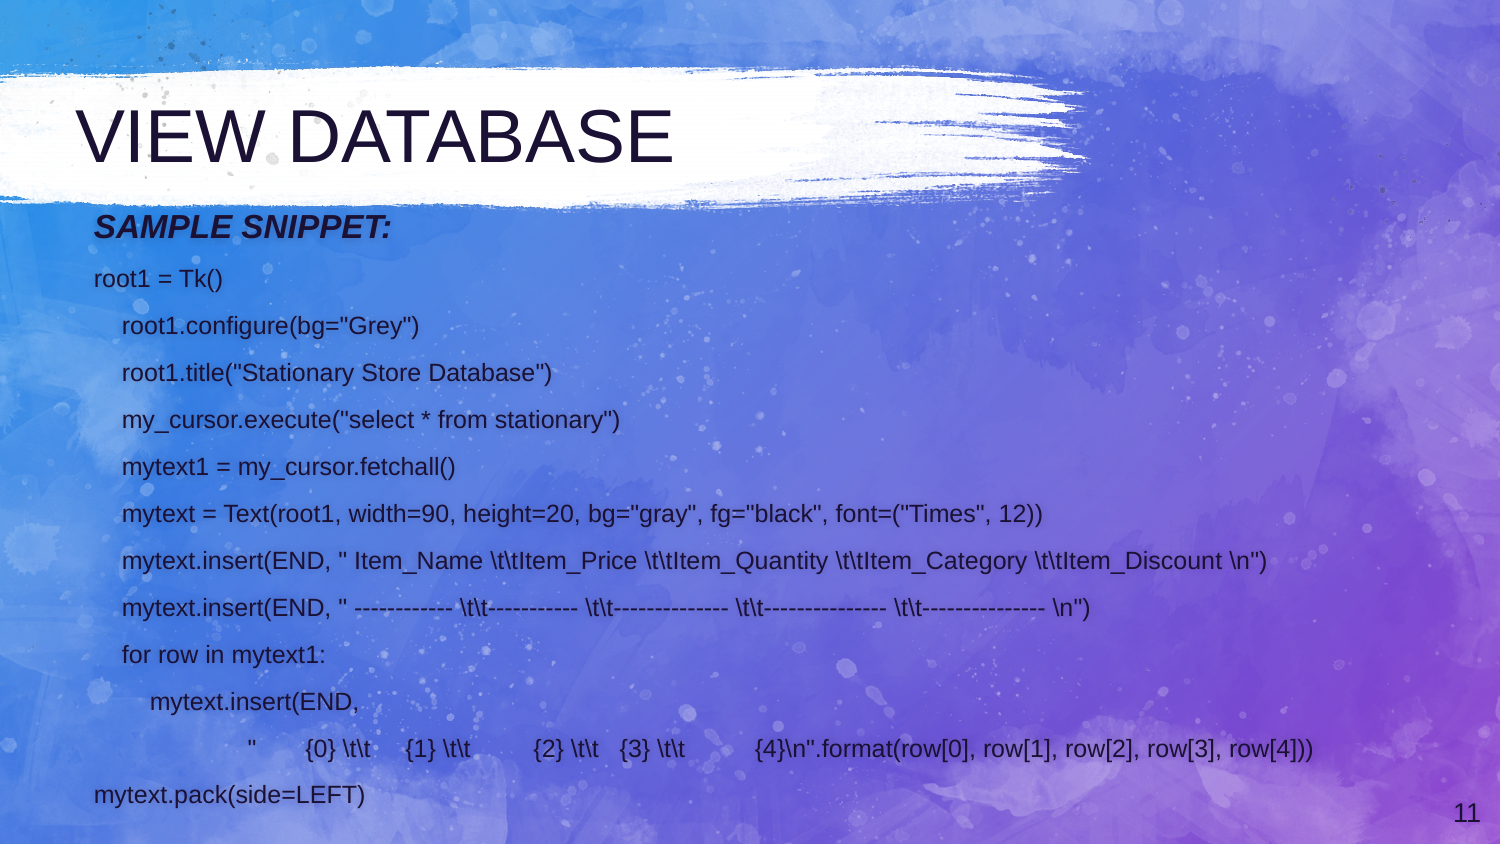

# VIEW DATABASE

SAMPLE SNIPPET:
root1 = Tk()
    root1.configure(bg="Grey")
    root1.title("Stationary Store Database")
    my_cursor.execute("select * from stationary")
    mytext1 = my_cursor.fetchall()
    mytext = Text(root1, width=90, height=20, bg="gray", fg="black", font=("Times", 12))
    mytext.insert(END, " Item_Name \t\tItem_Price \t\tItem_Quantity \t\tItem_Category \t\tItem_Discount \n")
    mytext.insert(END, " ------------ \t\t----------- \t\t-------------- \t\t--------------- \t\t--------------- \n")
    for row in mytext1:
        mytext.insert(END,
                      "       {0} \t\t     {1} \t\t         {2} \t\t   {3} \t\t          {4}\n".format(row[0], row[1], row[2], row[3], row[4]))
mytext.pack(side=LEFT)

11